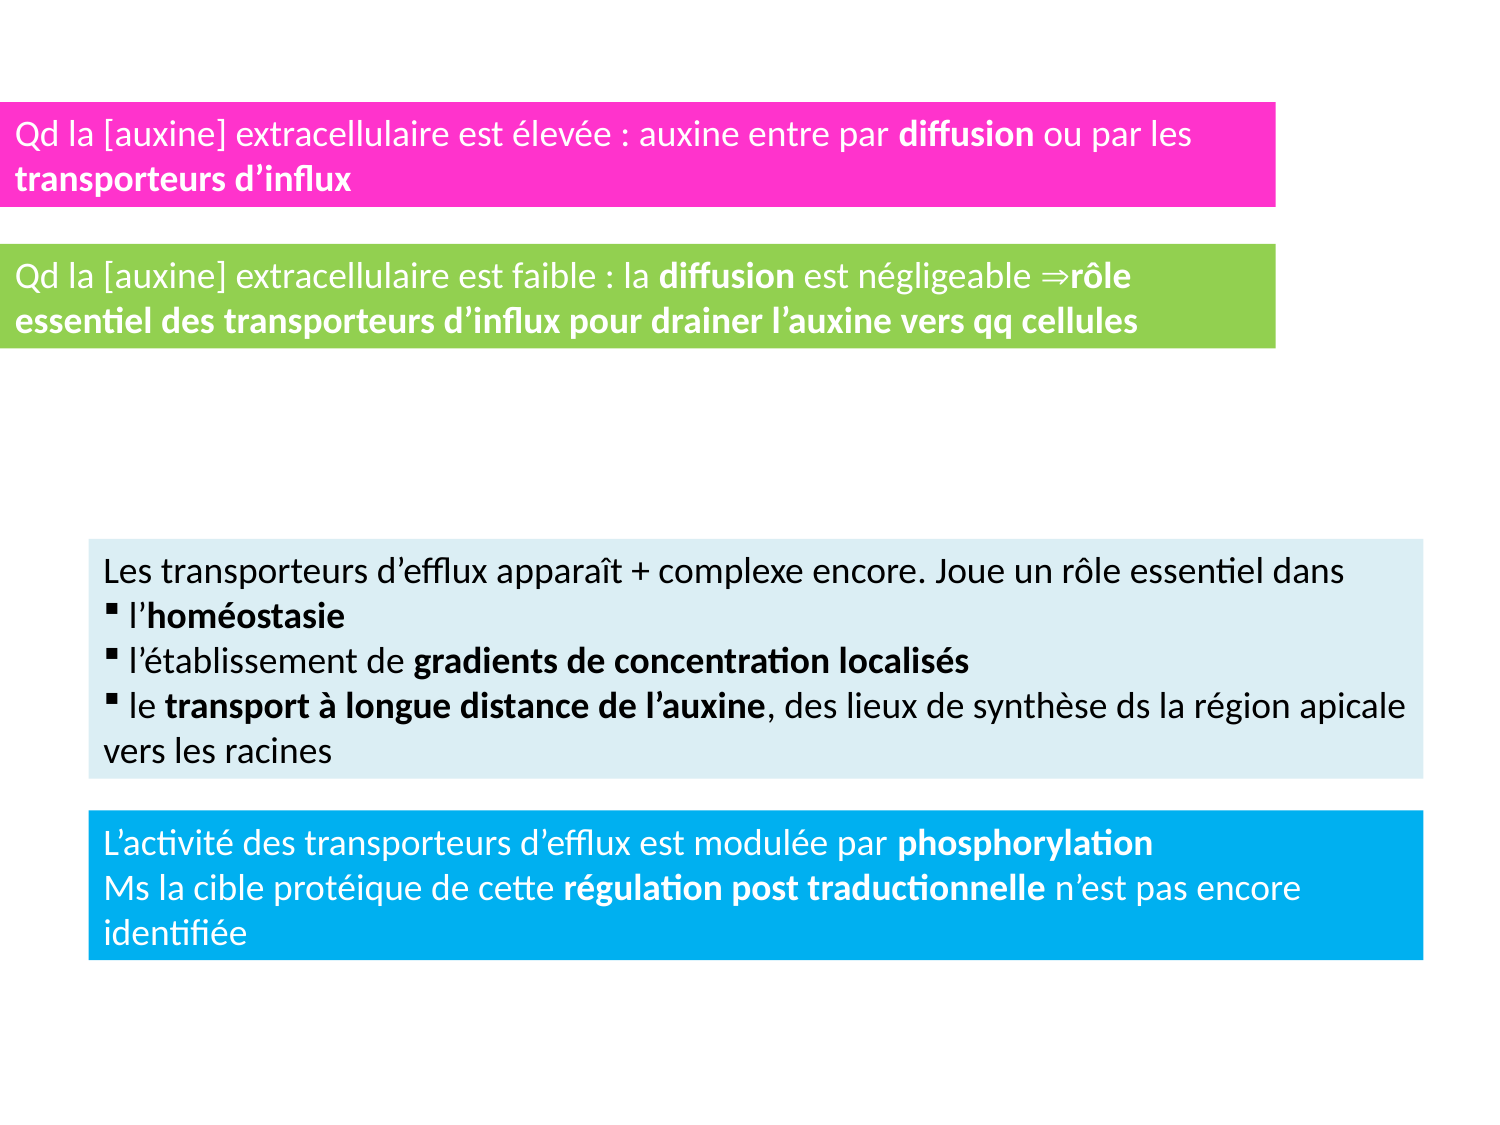

Qd la [auxine] extracellulaire est élevée : auxine entre par diffusion ou par les transporteurs d’influx
Qd la [auxine] extracellulaire est faible : la diffusion est négligeable ⇒rôle essentiel des transporteurs d’influx pour drainer l’auxine vers qq cellules
Les transporteurs d’efflux apparaît + complexe encore. Joue un rôle essentiel dans
 l’homéostasie
 l’établissement de gradients de concentration localisés
 le transport à longue distance de l’auxine, des lieux de synthèse ds la région apicale vers les racines
L’activité des transporteurs d’efflux est modulée par phosphorylation
Ms la cible protéique de cette régulation post traductionnelle n’est pas encore identifiée